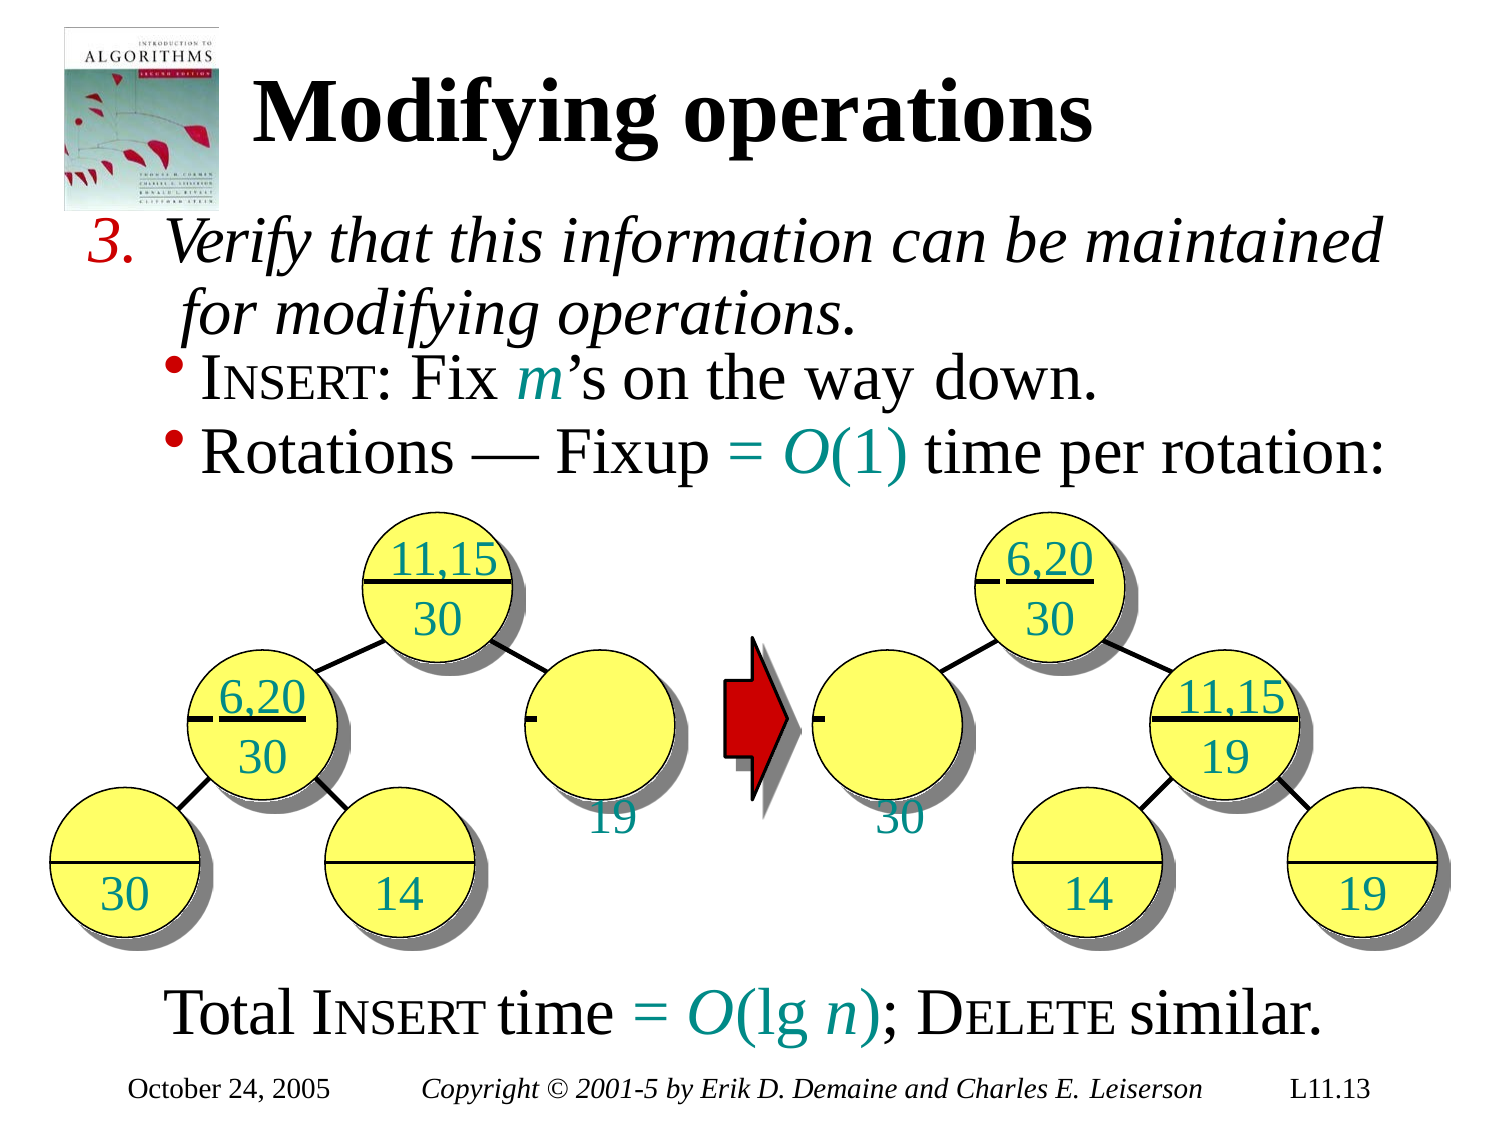

# Modifying operations
Verify that this information can be maintained  for modifying operations.
INSERT: Fix m’s on the way down.
Rotations — Fixup = O(1) time per rotation:

  11,15
30
  6,20
30

  6,20
30
 		 19
 		 30
  11,15
19

14	14
Total INSERT time = O(lg n); DELETE similar.
30
19
October 24, 2005
Copyright © 2001-5 by Erik D. Demaine and Charles E. Leiserson
L11.13